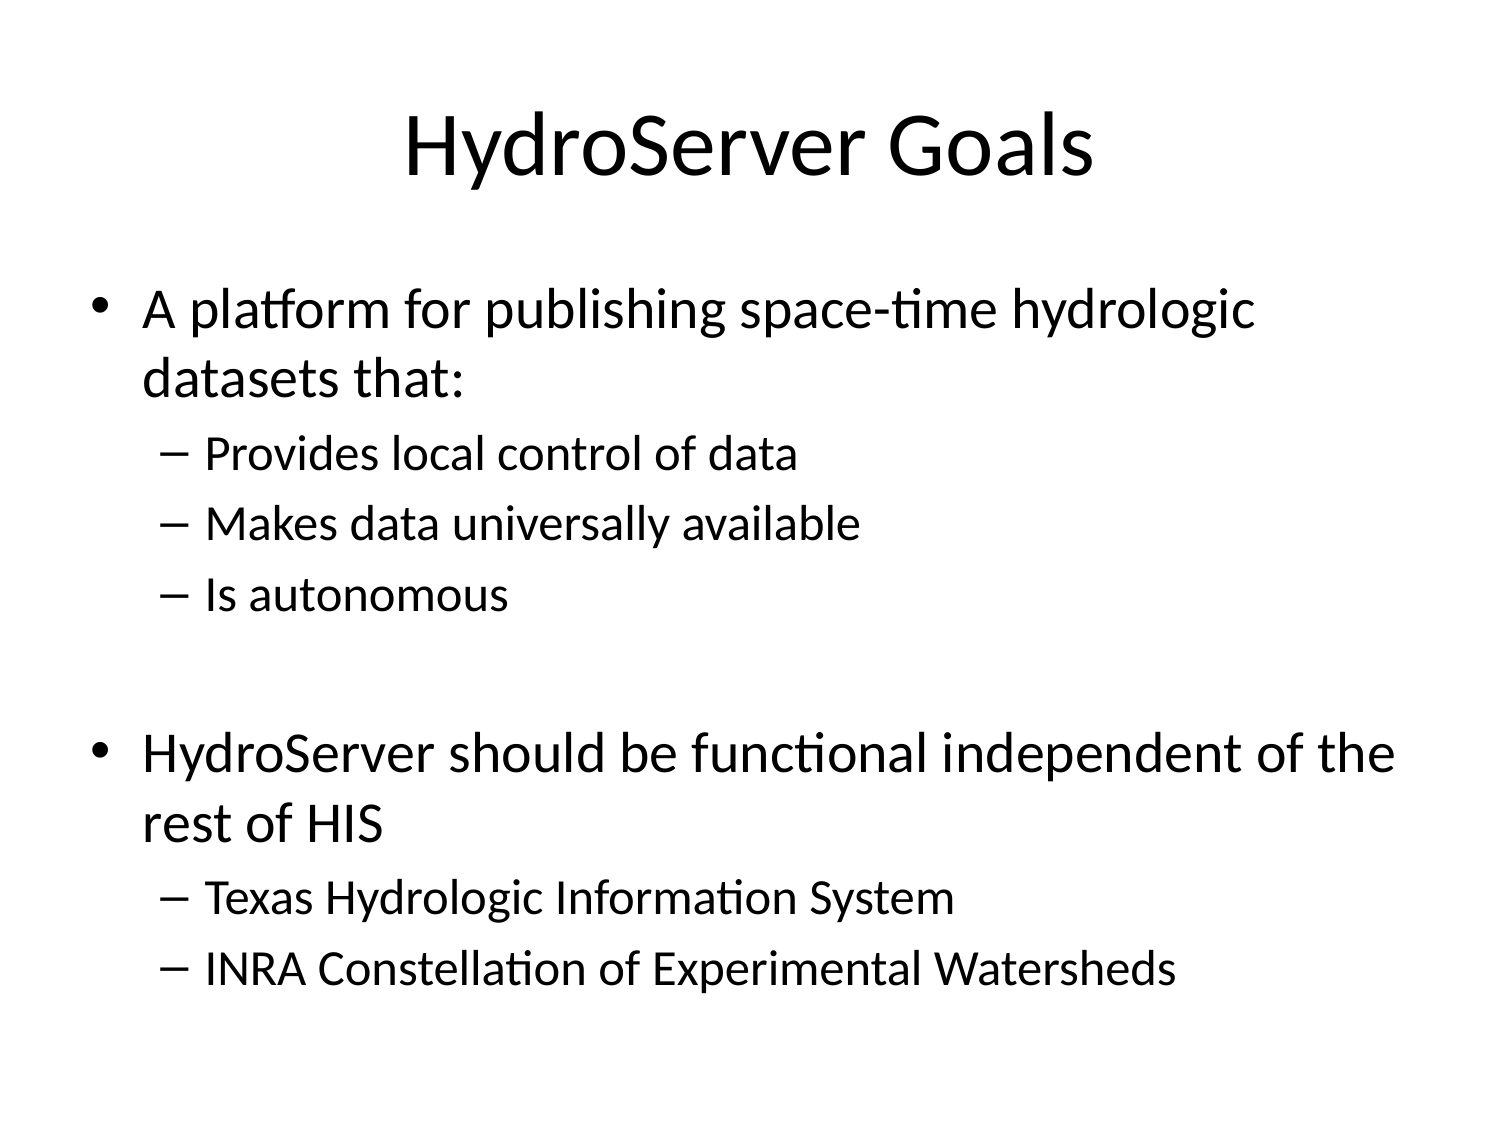

# HydroServer Goals
A platform for publishing space-time hydrologic datasets that:
Provides local control of data
Makes data universally available
Is autonomous

HydroServer should be functional independent of the rest of HIS
Texas Hydrologic Information System
INRA Constellation of Experimental Watersheds